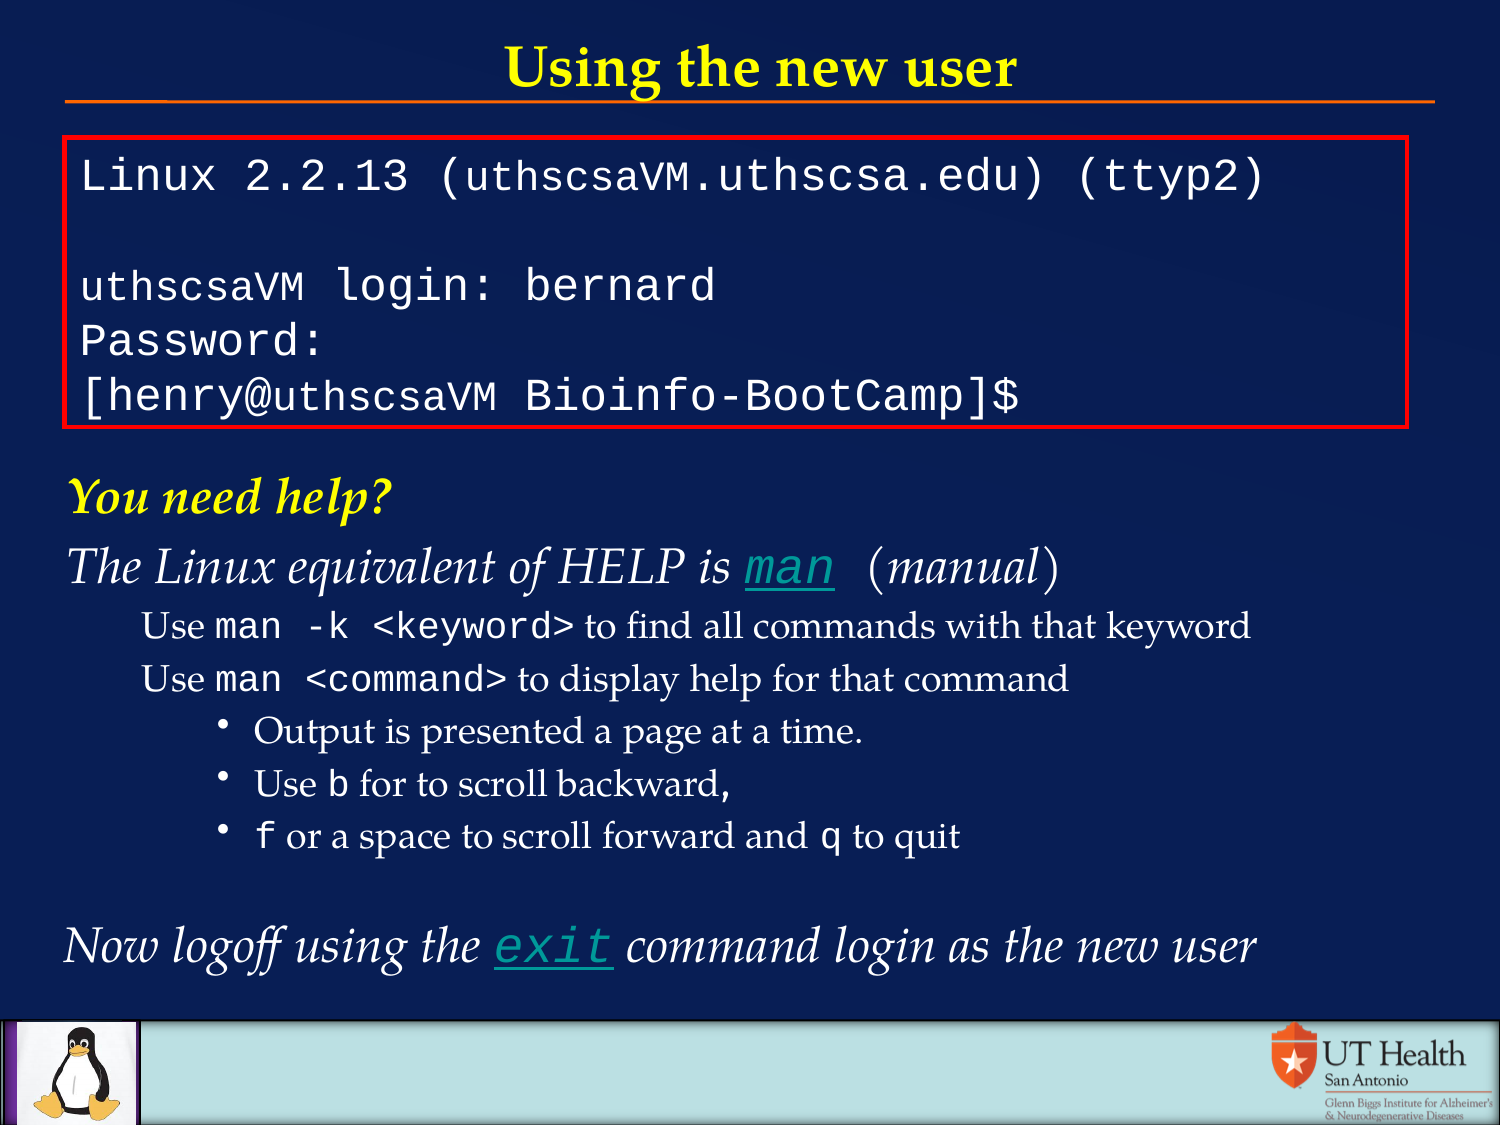

Using the new user

Linux 2.2.13 (uthscsaVM.uthscsa.edu) (ttyp2)

uthscsaVM login: bernard
Password:
[henry@uthscsaVM Bioinfo-BootCamp]$
You need help?
The Linux equivalent of HELP is man (manual)
Use man -k <keyword> to find all commands with that keyword
Use man <command> to display help for that command
Output is presented a page at a time.
Use b for to scroll backward,
f or a space to scroll forward and q to quit
Now logoff using the exit command login as the new user